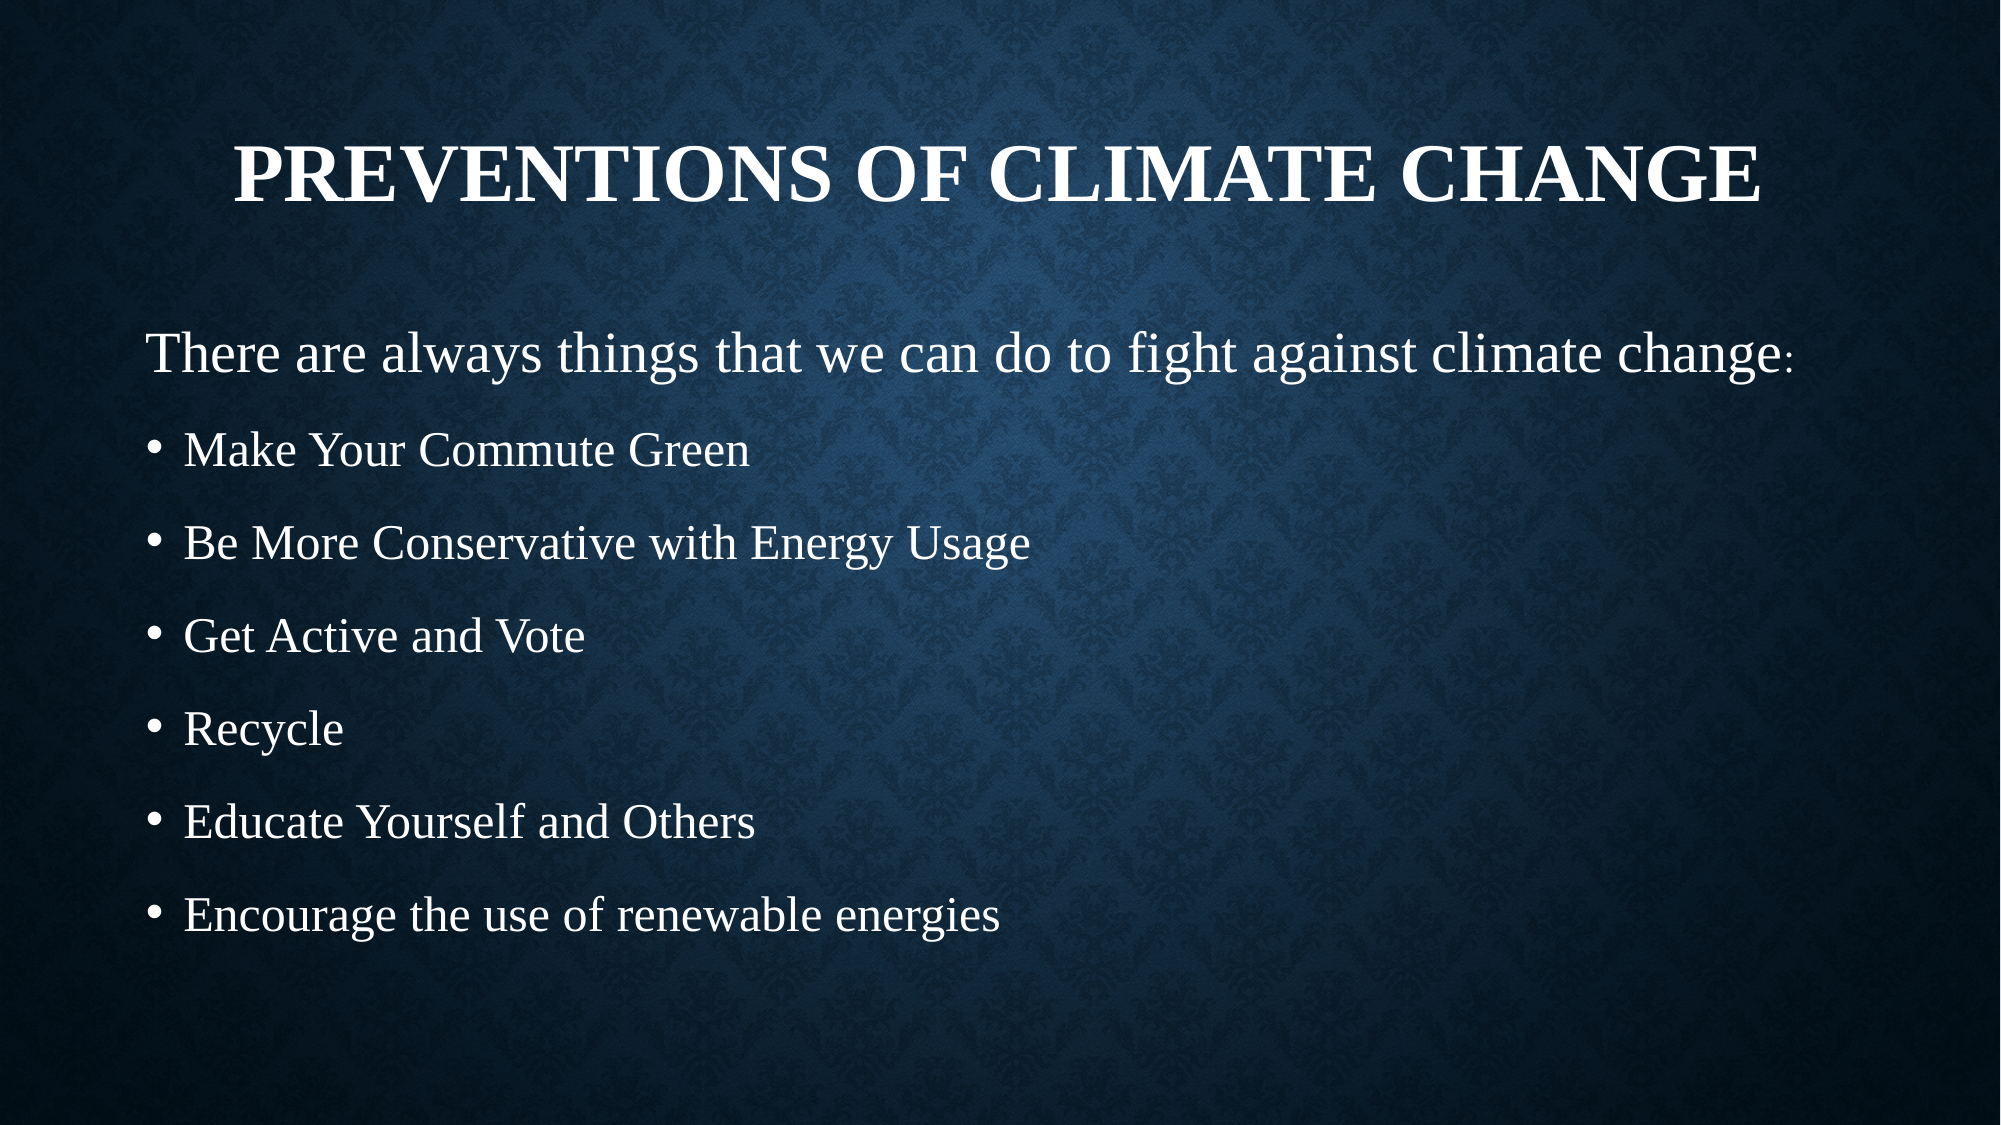

# PREVENTIONS OF CLIMATE CHANGE
There are always things that we can do to fight against climate change:
Make Your Commute Green
Be More Conservative with Energy Usage
Get Active and Vote
Recycle
Educate Yourself and Others
Encourage the use of renewable energies